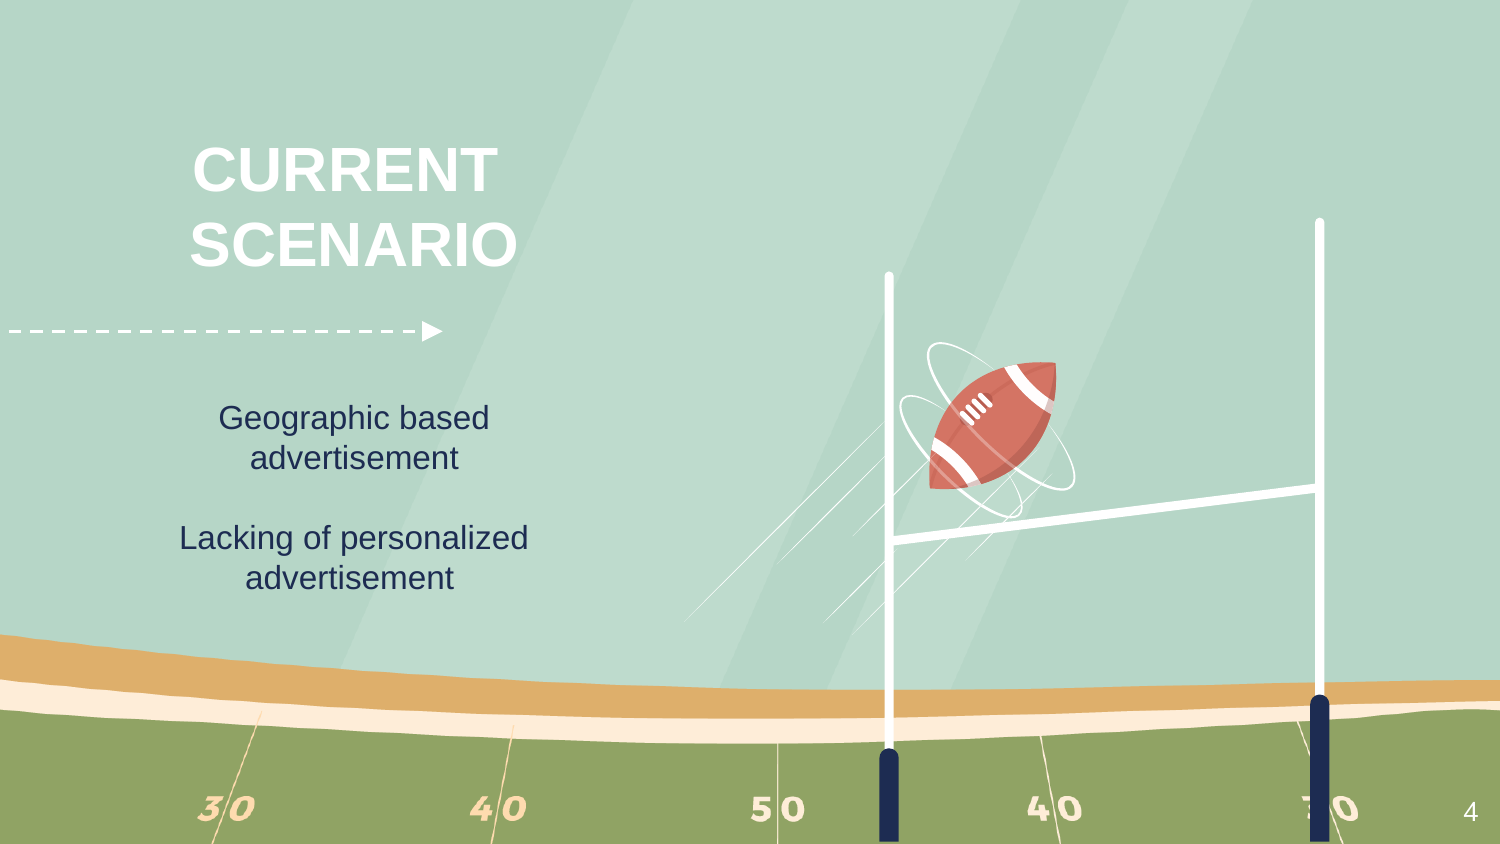

# CURRENT SCENARIO

Geographic based advertisement

Lacking of personalized advertisement
4